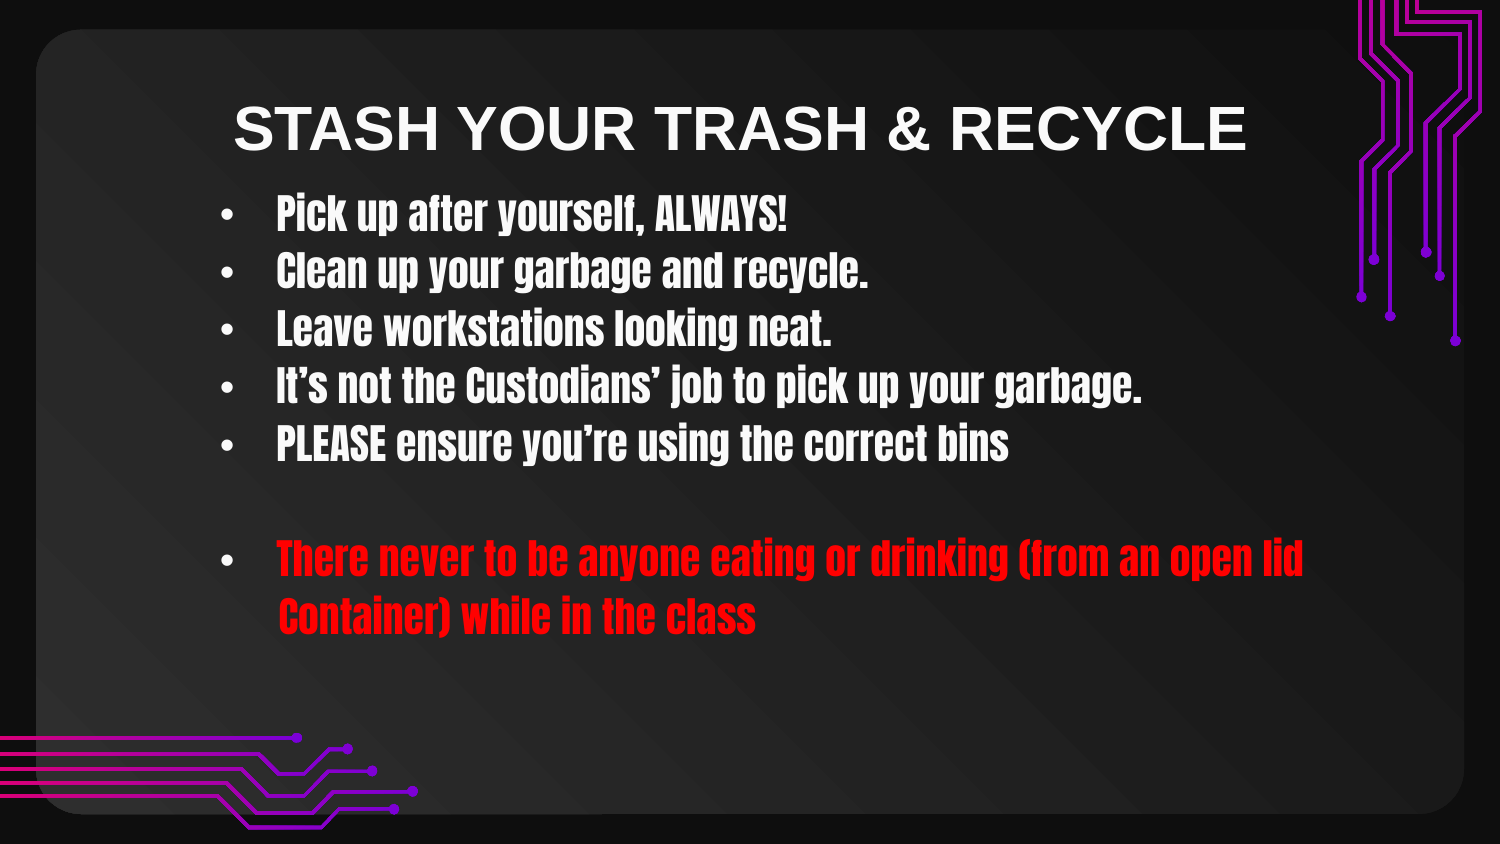

# STASH YOUR TRASH & RECYCLE
Pick up after yourself, ALWAYS!
Clean up your garbage and recycle.
Leave workstations looking neat.
It’s not the Custodians’ job to pick up your garbage.
PLEASE ensure you’re using the correct bins

There never to be anyone eating or drinking (from an open lid
      Container) while in the class